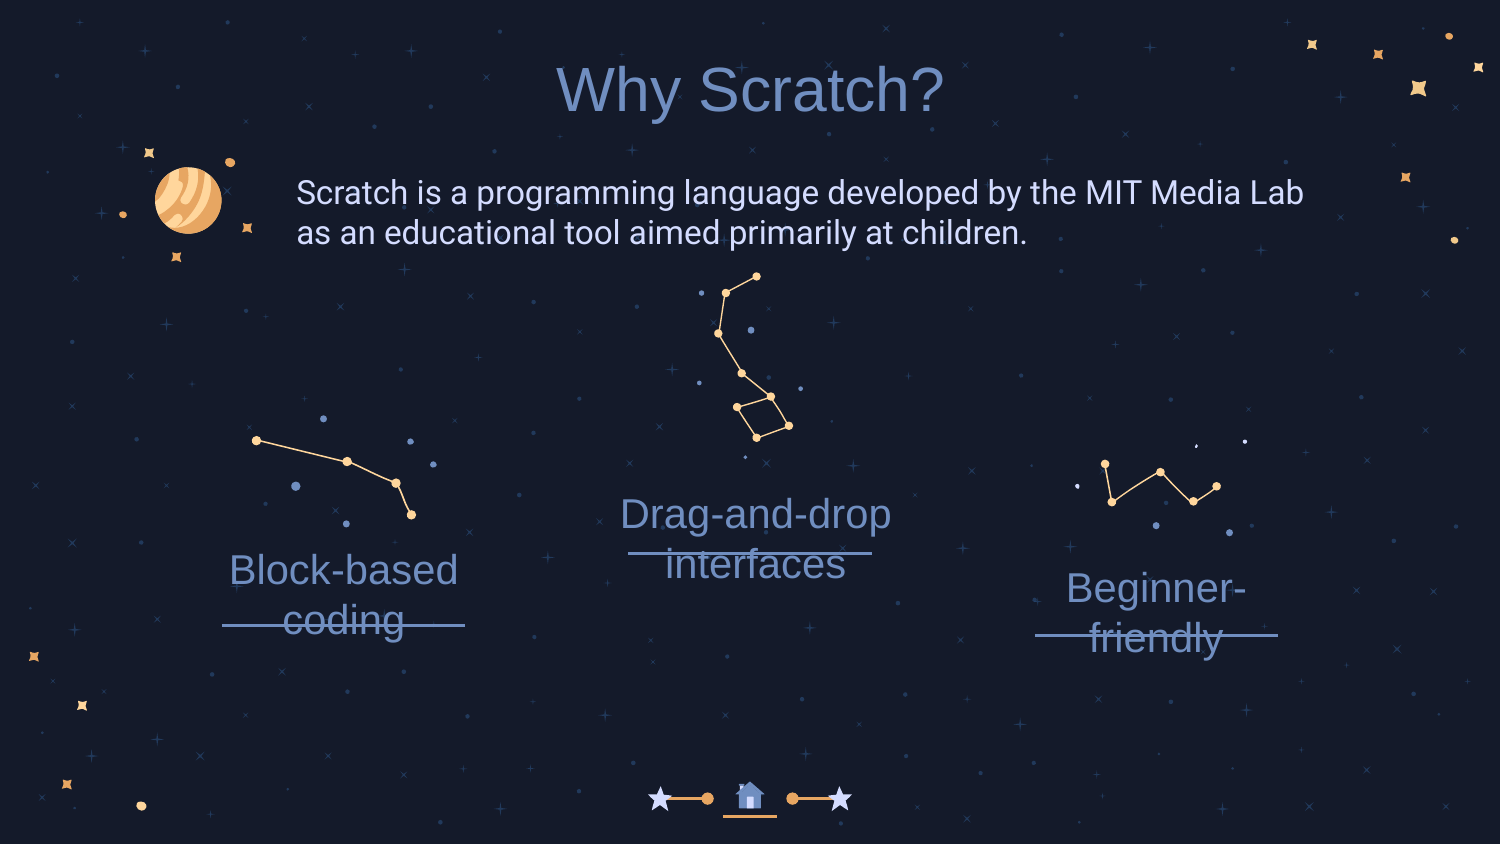

# Why Scratch?

Scratch is a programming language developed by the MIT Media Lab as an educational tool aimed primarily at children.

Drag-and-drop interfaces
Block-based coding
Beginner-friendly